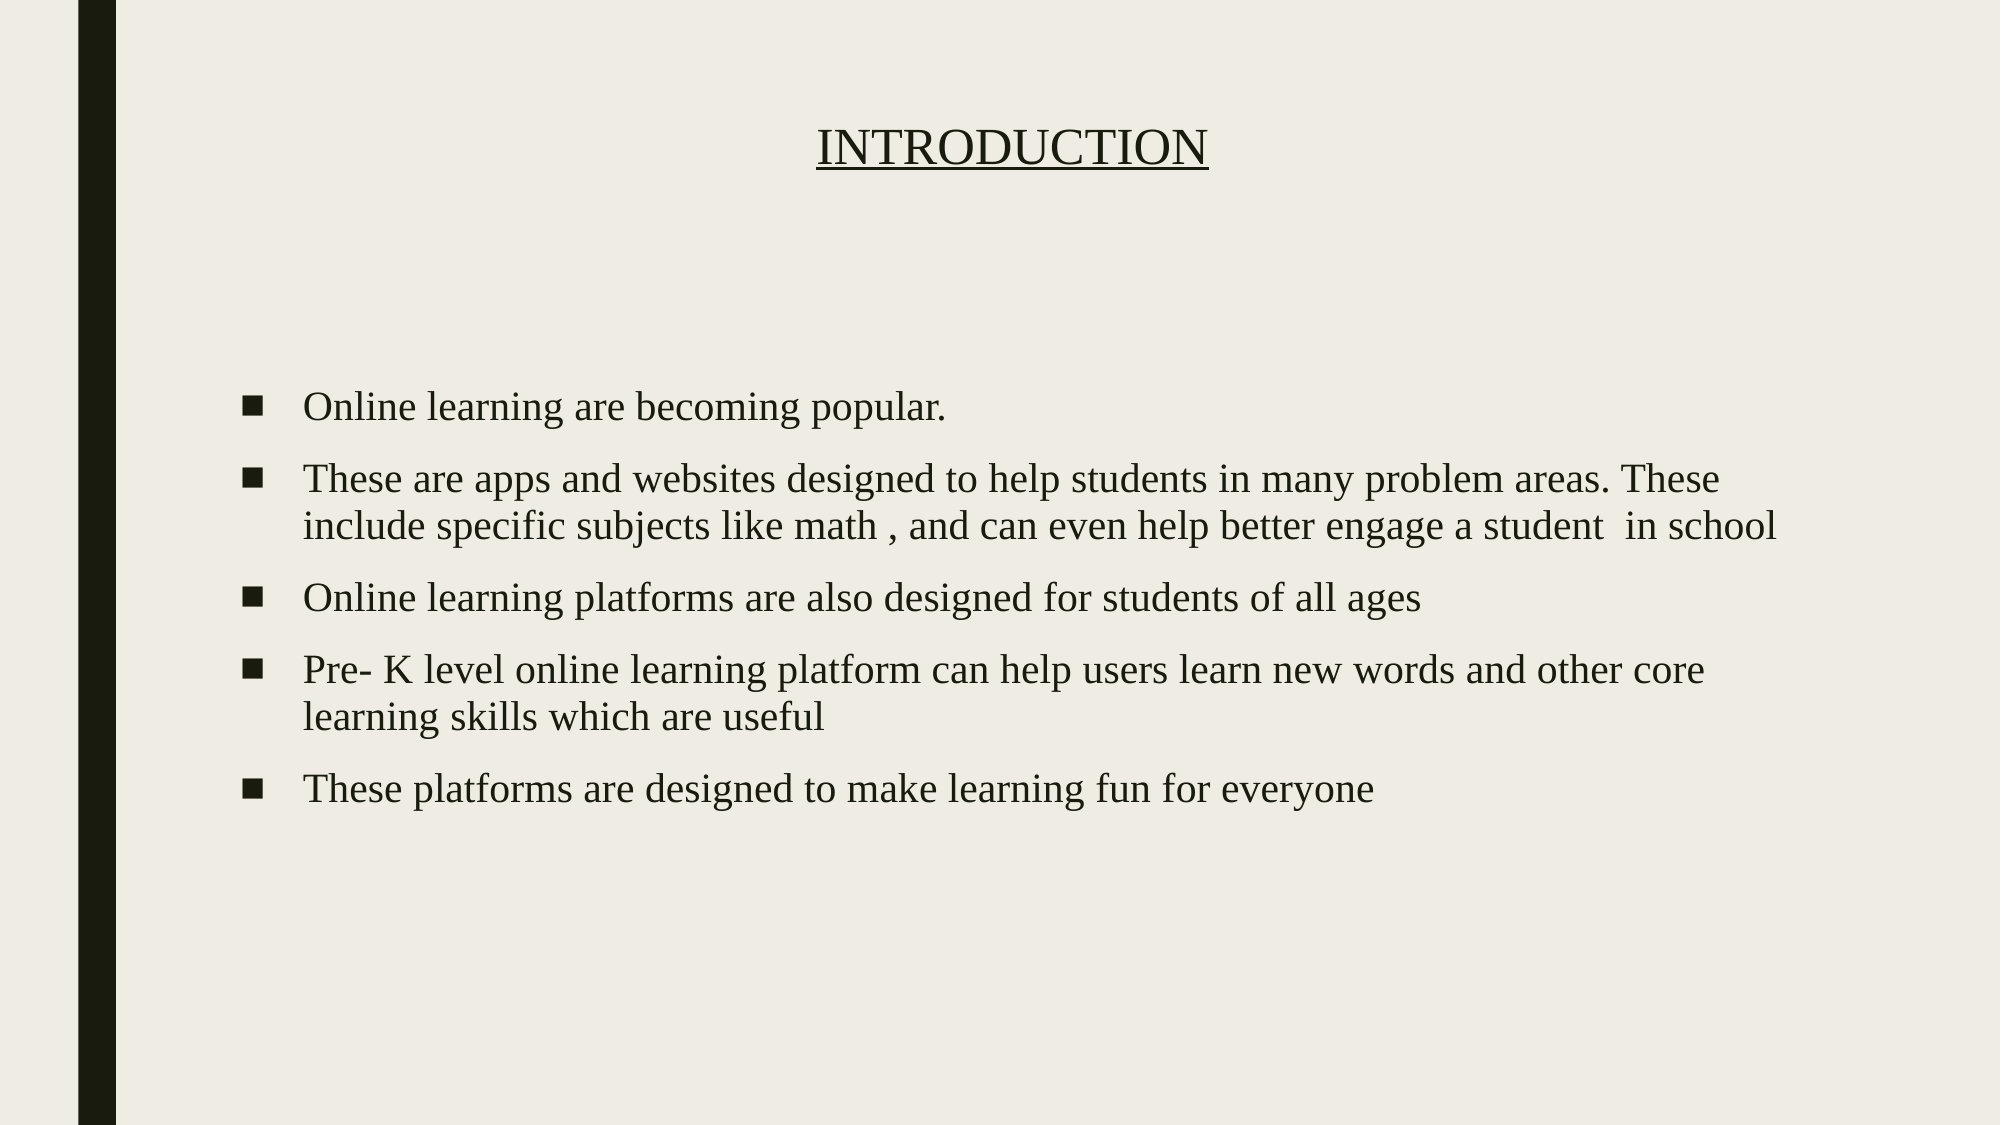

# INTRODUCTION
Online learning are becoming popular.
These are apps and websites designed to help students in many problem areas. These include specific subjects like math , and can even help better engage a student  in school
Online learning platforms are also designed for students of all ages
Pre- K level online learning platform can help users learn new words and other core learning skills which are useful
These platforms are designed to make learning fun for everyone